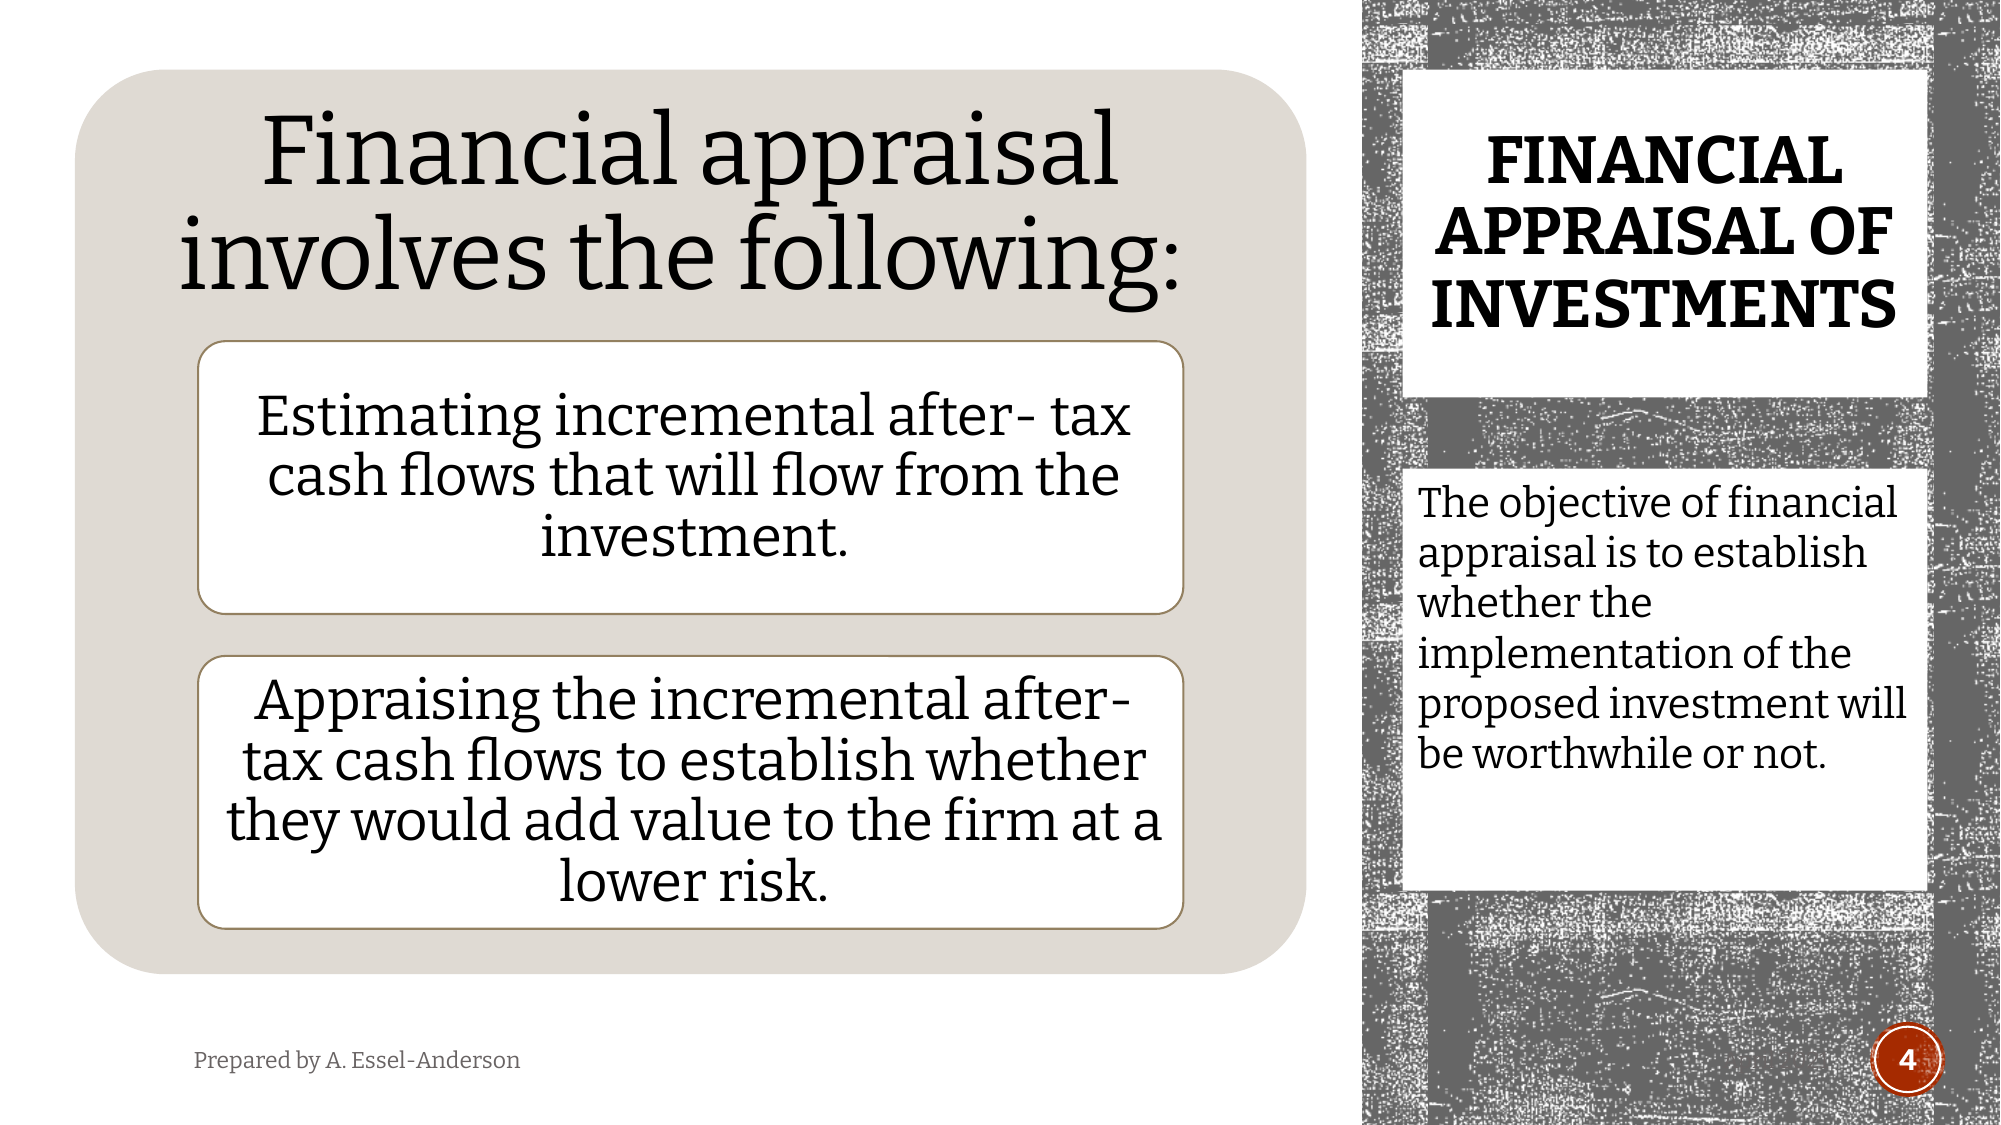

Financial appraisal involves the following:
Estimating incremental after- tax cash flows that will flow from the investment.
Appraising the incremental after-tax cash flows to establish whether they would add value to the firm at a lower risk.
# Financial appraisal of investments
The objective of financial appraisal is to establish whether the implementation of the proposed investment will be worthwhile or not.
Prepared by A. Essel-Anderson
April 2021
4